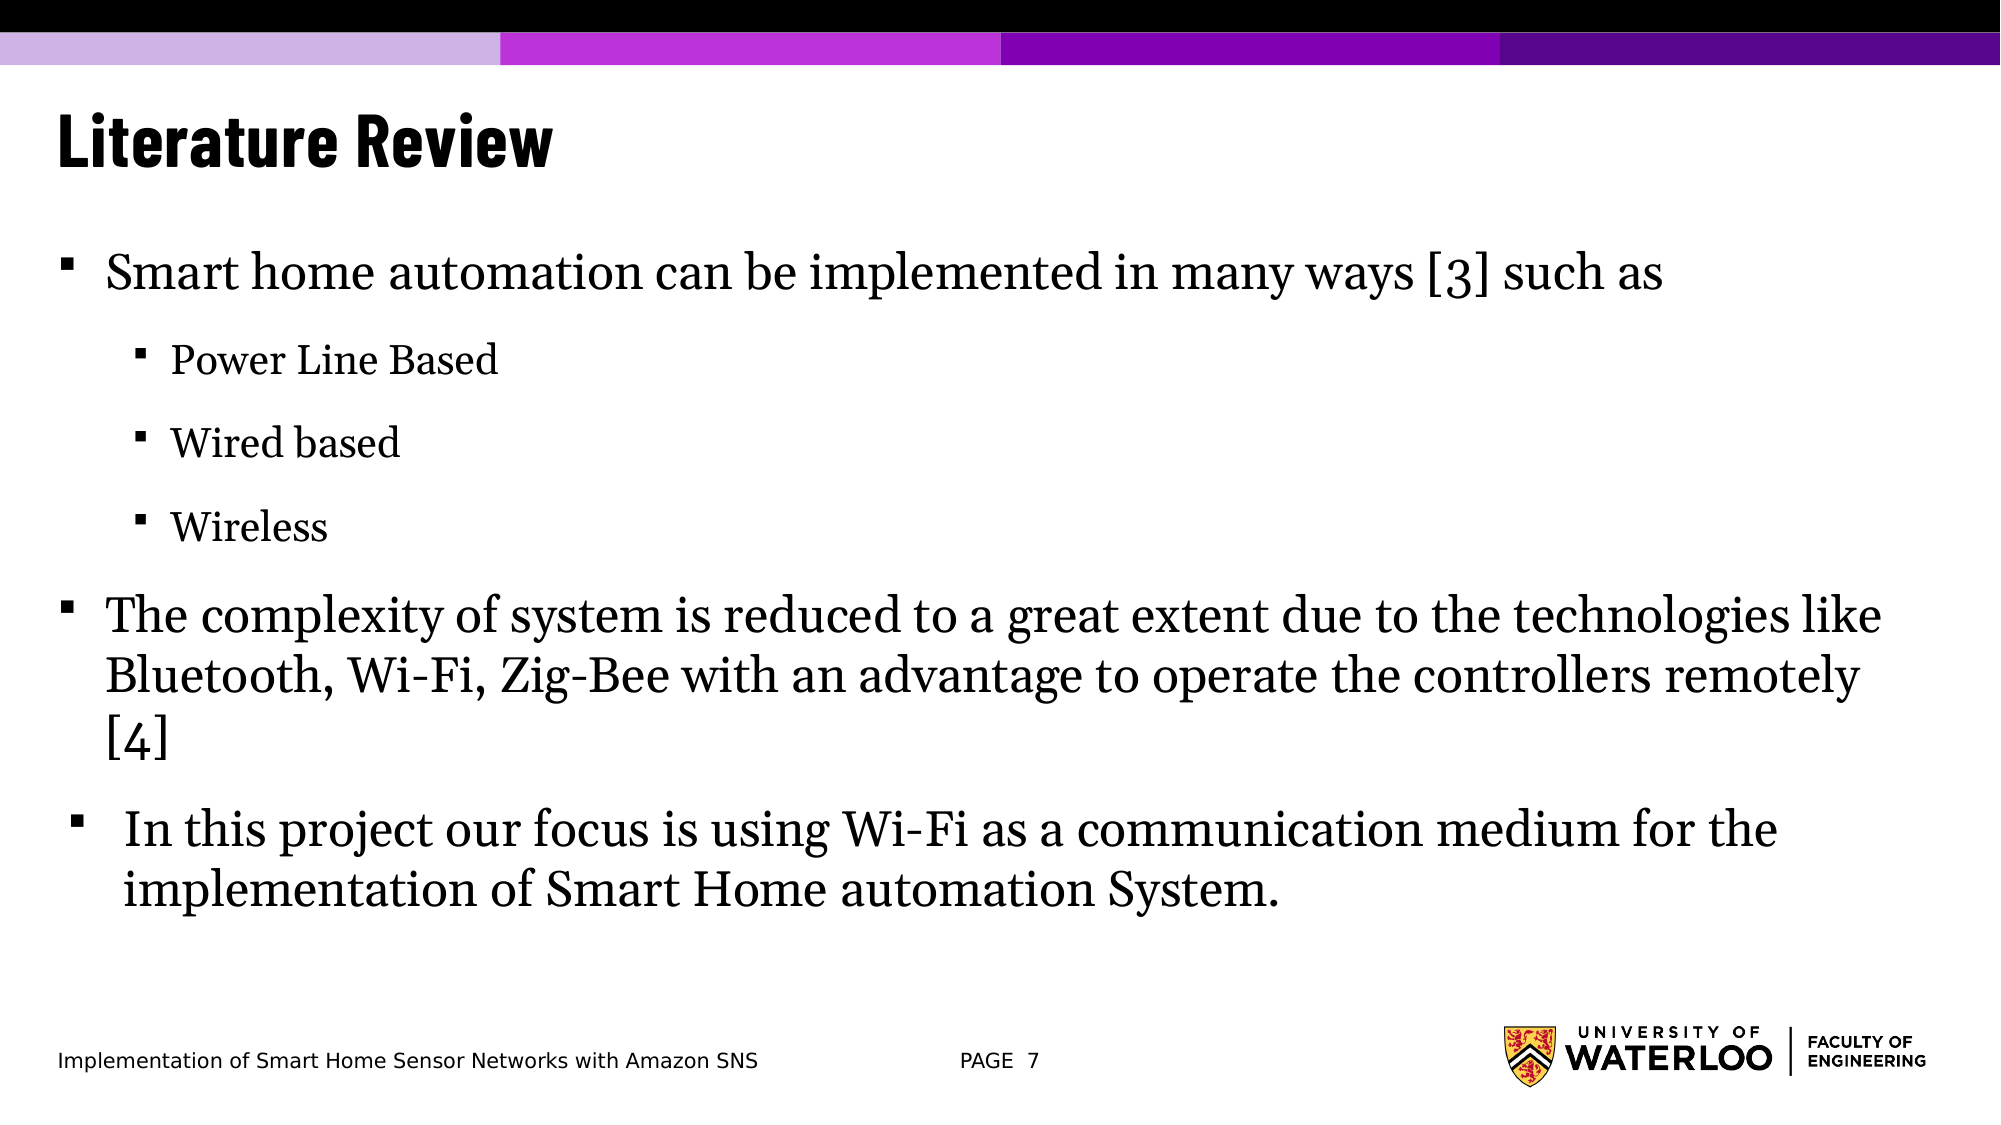

# Literature Review
Smart home automation can be implemented in many ways [3] such as
Power Line Based
Wired based
Wireless
The complexity of system is reduced to a great extent due to the technologies like Bluetooth, Wi-Fi, Zig-Bee with an advantage to operate the controllers remotely [4]
In this project our focus is using Wi-Fi as a communication medium for the implementation of Smart Home automation System.

Implementation of Smart Home Sensor Networks with Amazon SNS
PAGE  7